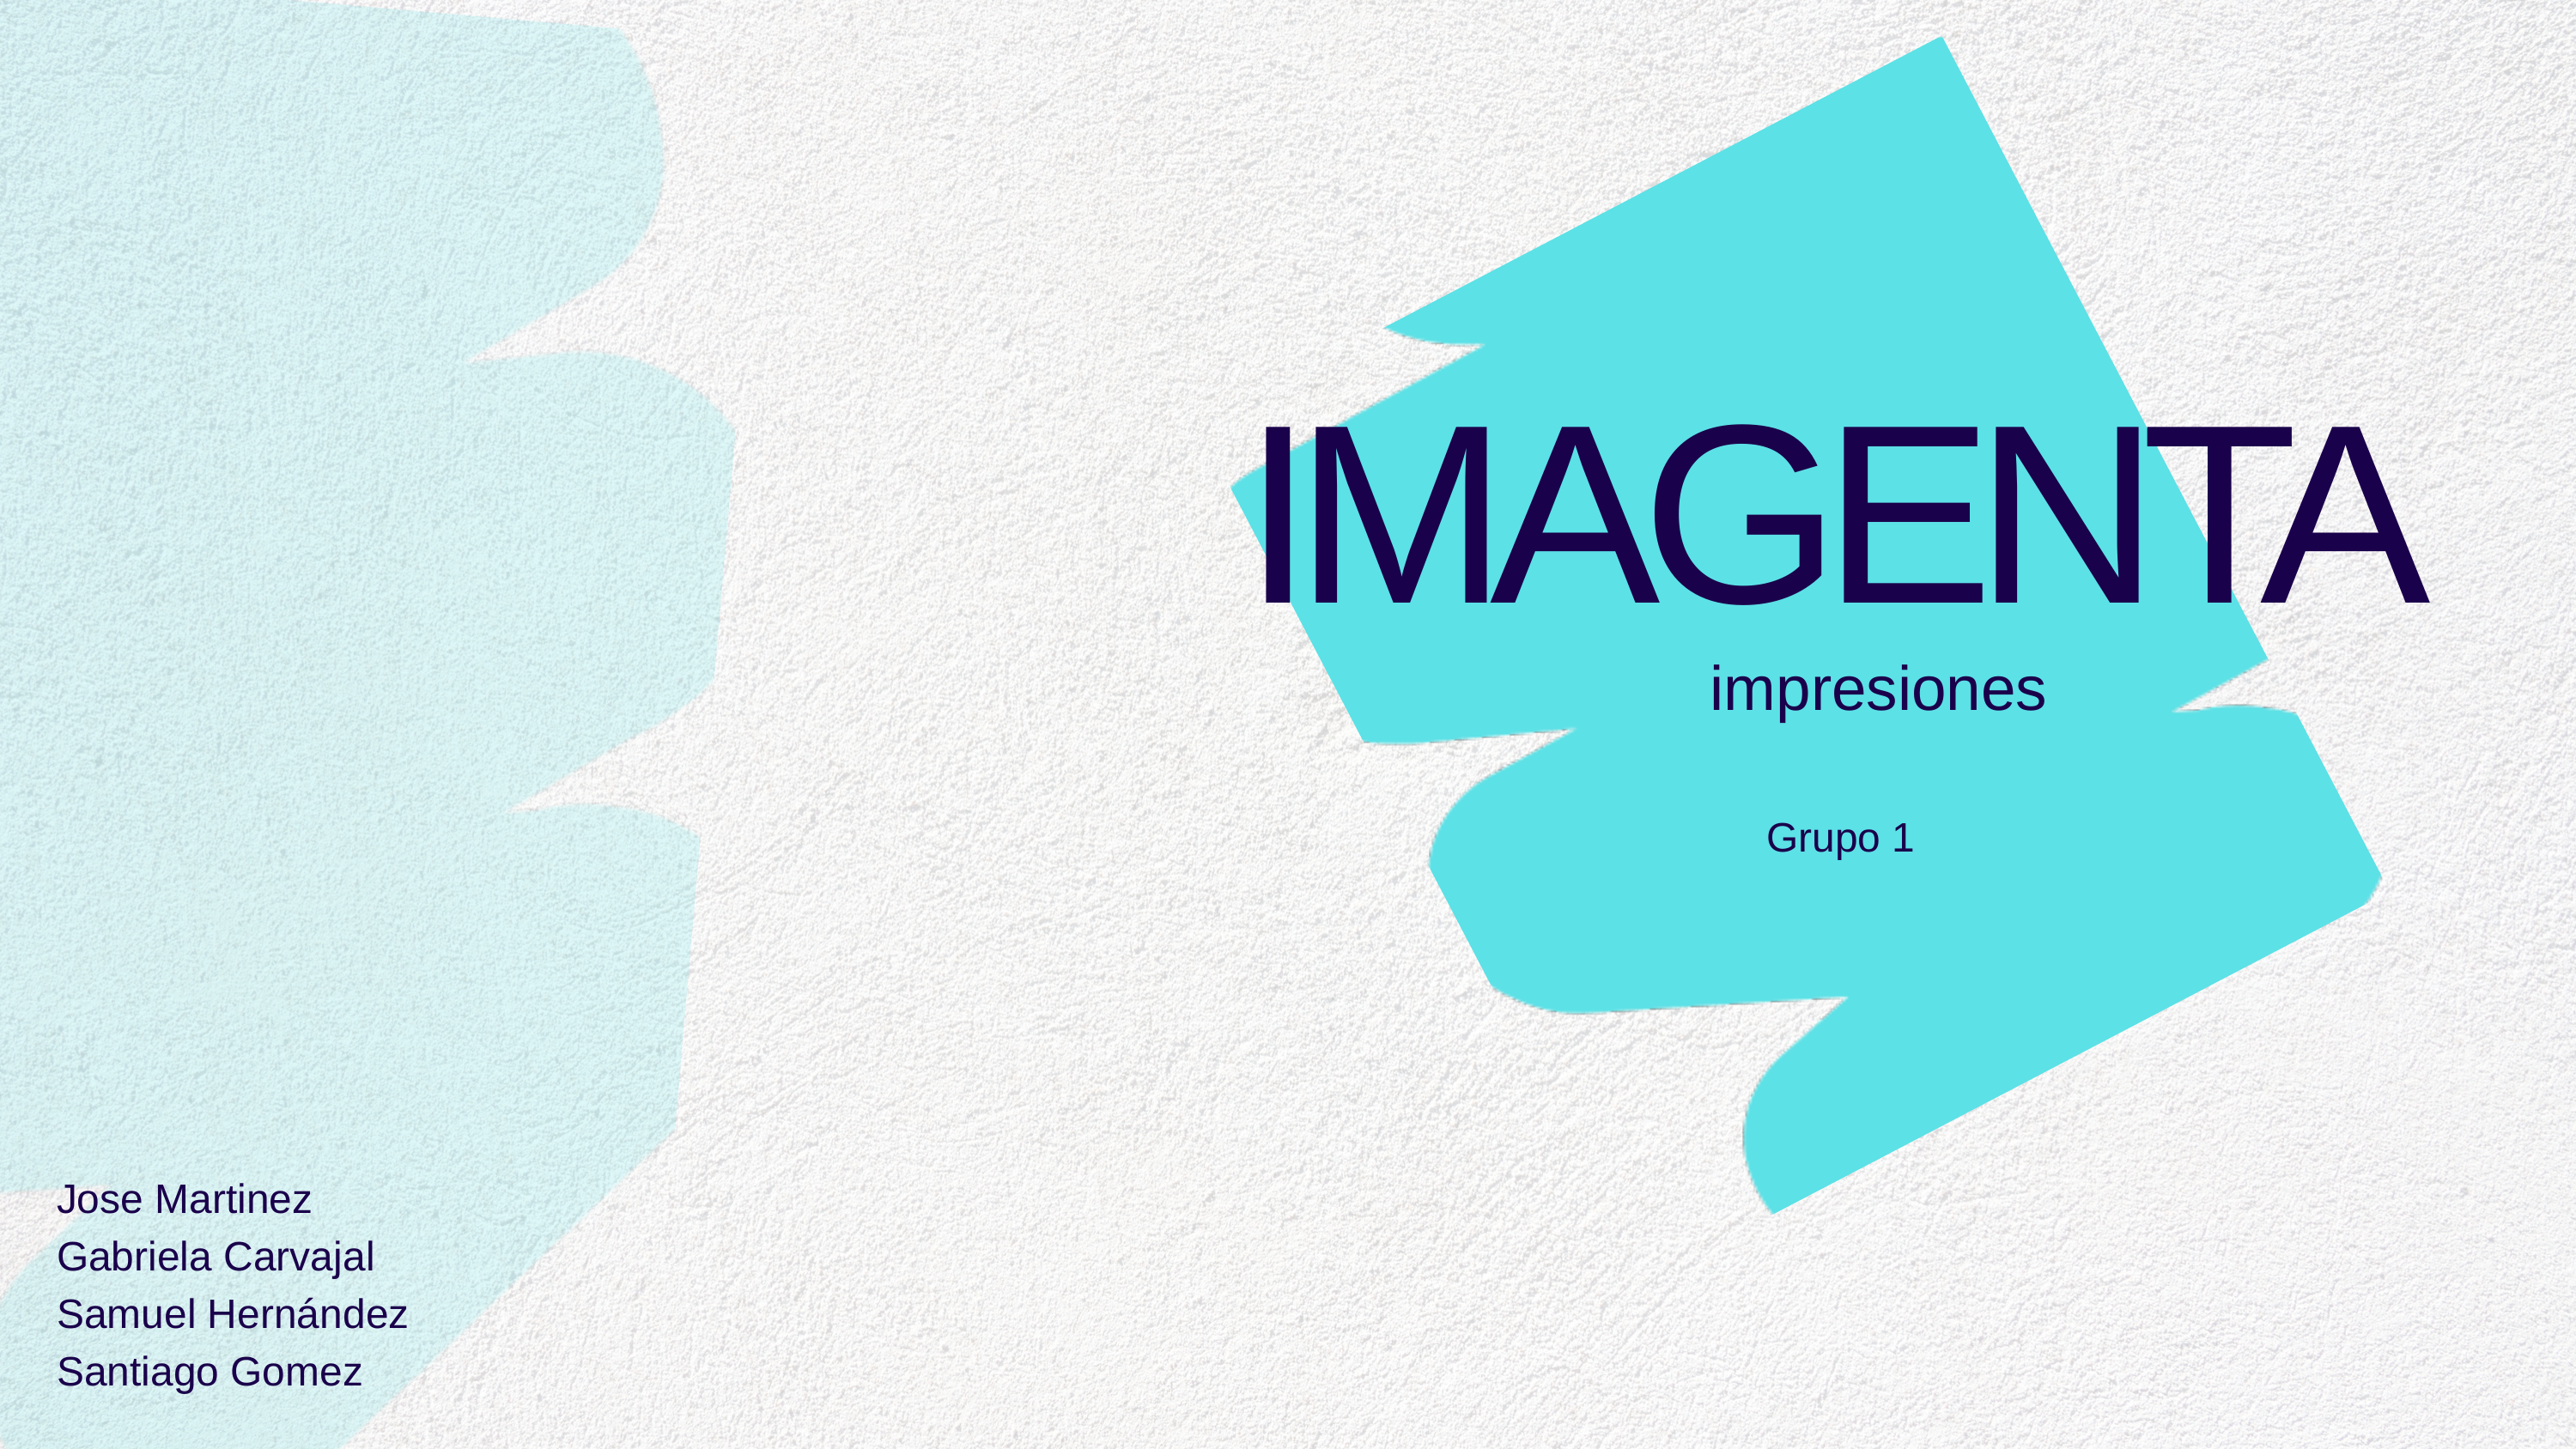

IMAGENTA
impresiones
Grupo 1
Jose Martinez
Gabriela Carvajal
Samuel Hernández
Santiago Gomez